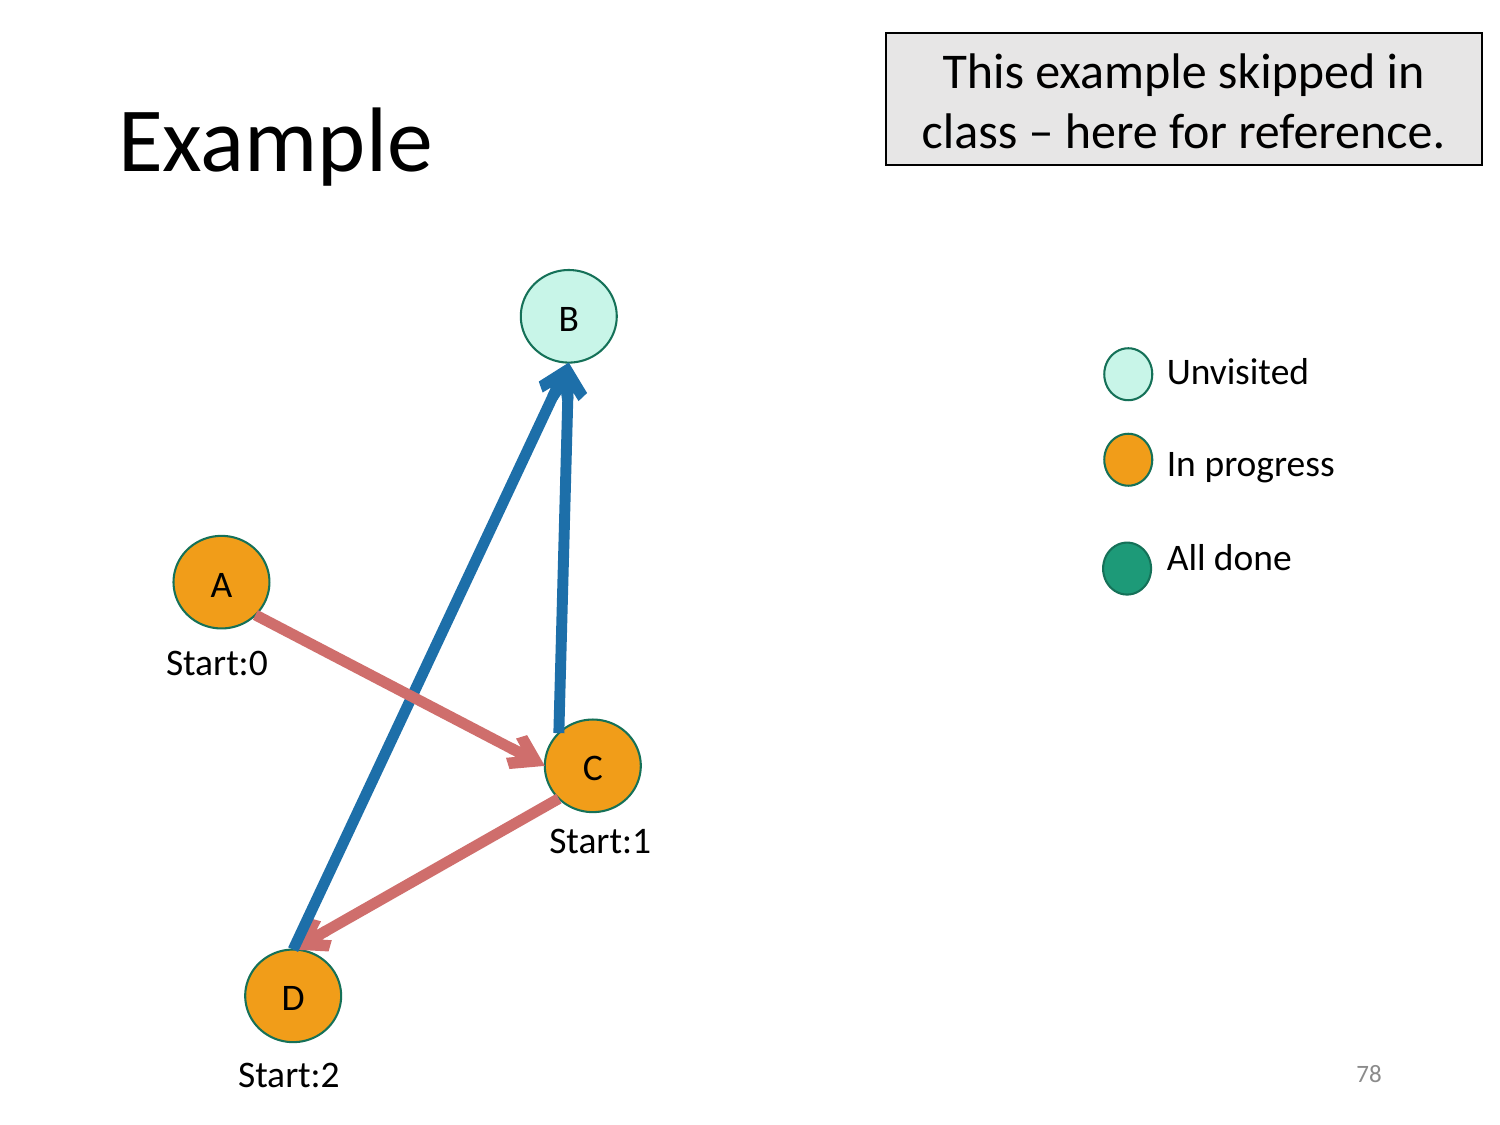

This example skipped in class – here for reference.
# Example
B
Unvisited

In progress

All done
A

Start:0
C
Start:1
D
Start:2
78